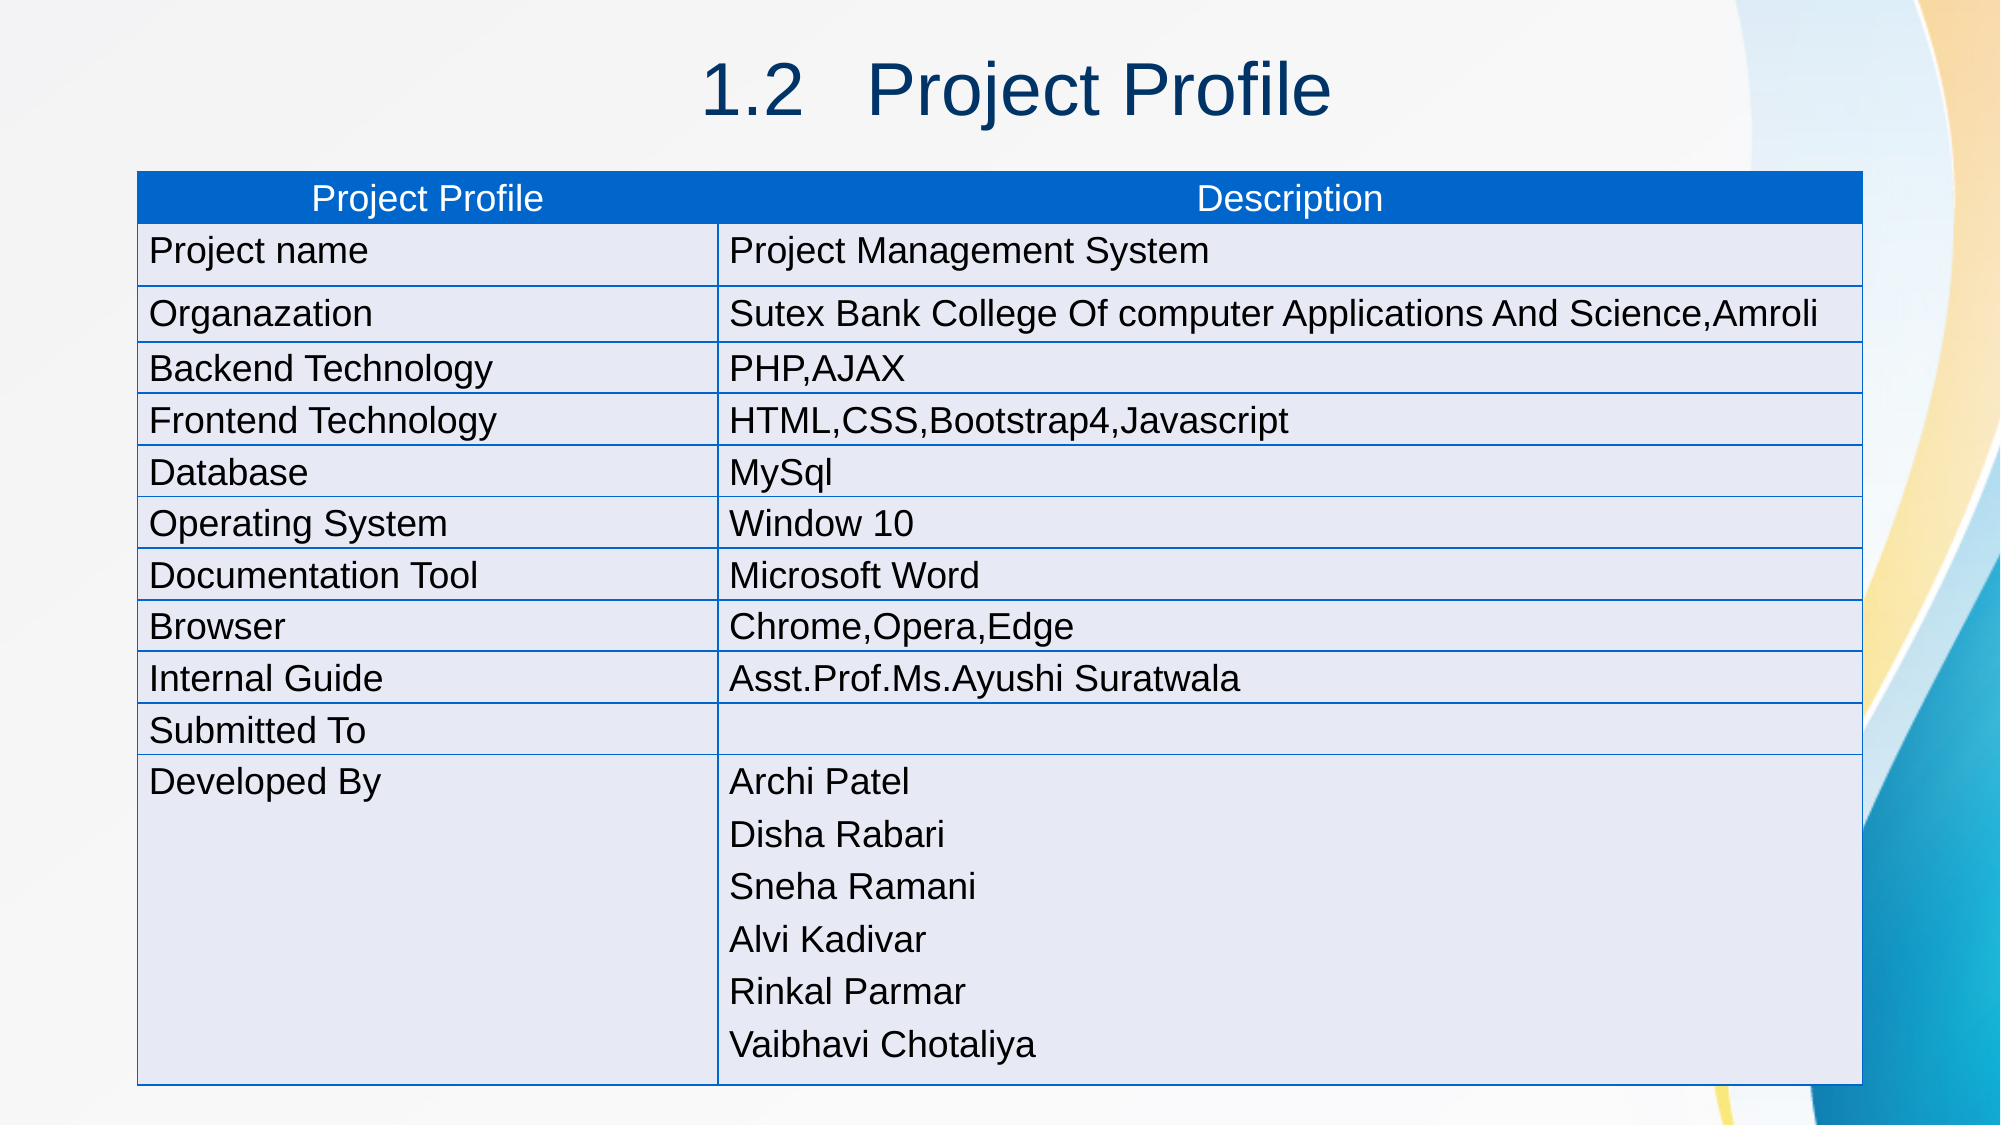

1.2   Project Profile
| Project Profile | Description |
| --- | --- |
| Project name | Project Management System |
| Organazation | Sutex Bank College Of computer Applications And Science,Amroli |
| Backend Technology | PHP,AJAX |
| Frontend Technology | HTML,CSS,Bootstrap4,Javascript |
| Database | MySql |
| Operating System | Window 10 |
| Documentation Tool | Microsoft Word |
| Browser | Chrome,Opera,Edge |
| Internal Guide | Asst.Prof.Ms.Ayushi Suratwala |
| Submitted To |  |
| Developed By | Archi Patel Disha Rabari Sneha Ramani Alvi Kadivar Rinkal Parmar Vaibhavi Chotaliya |